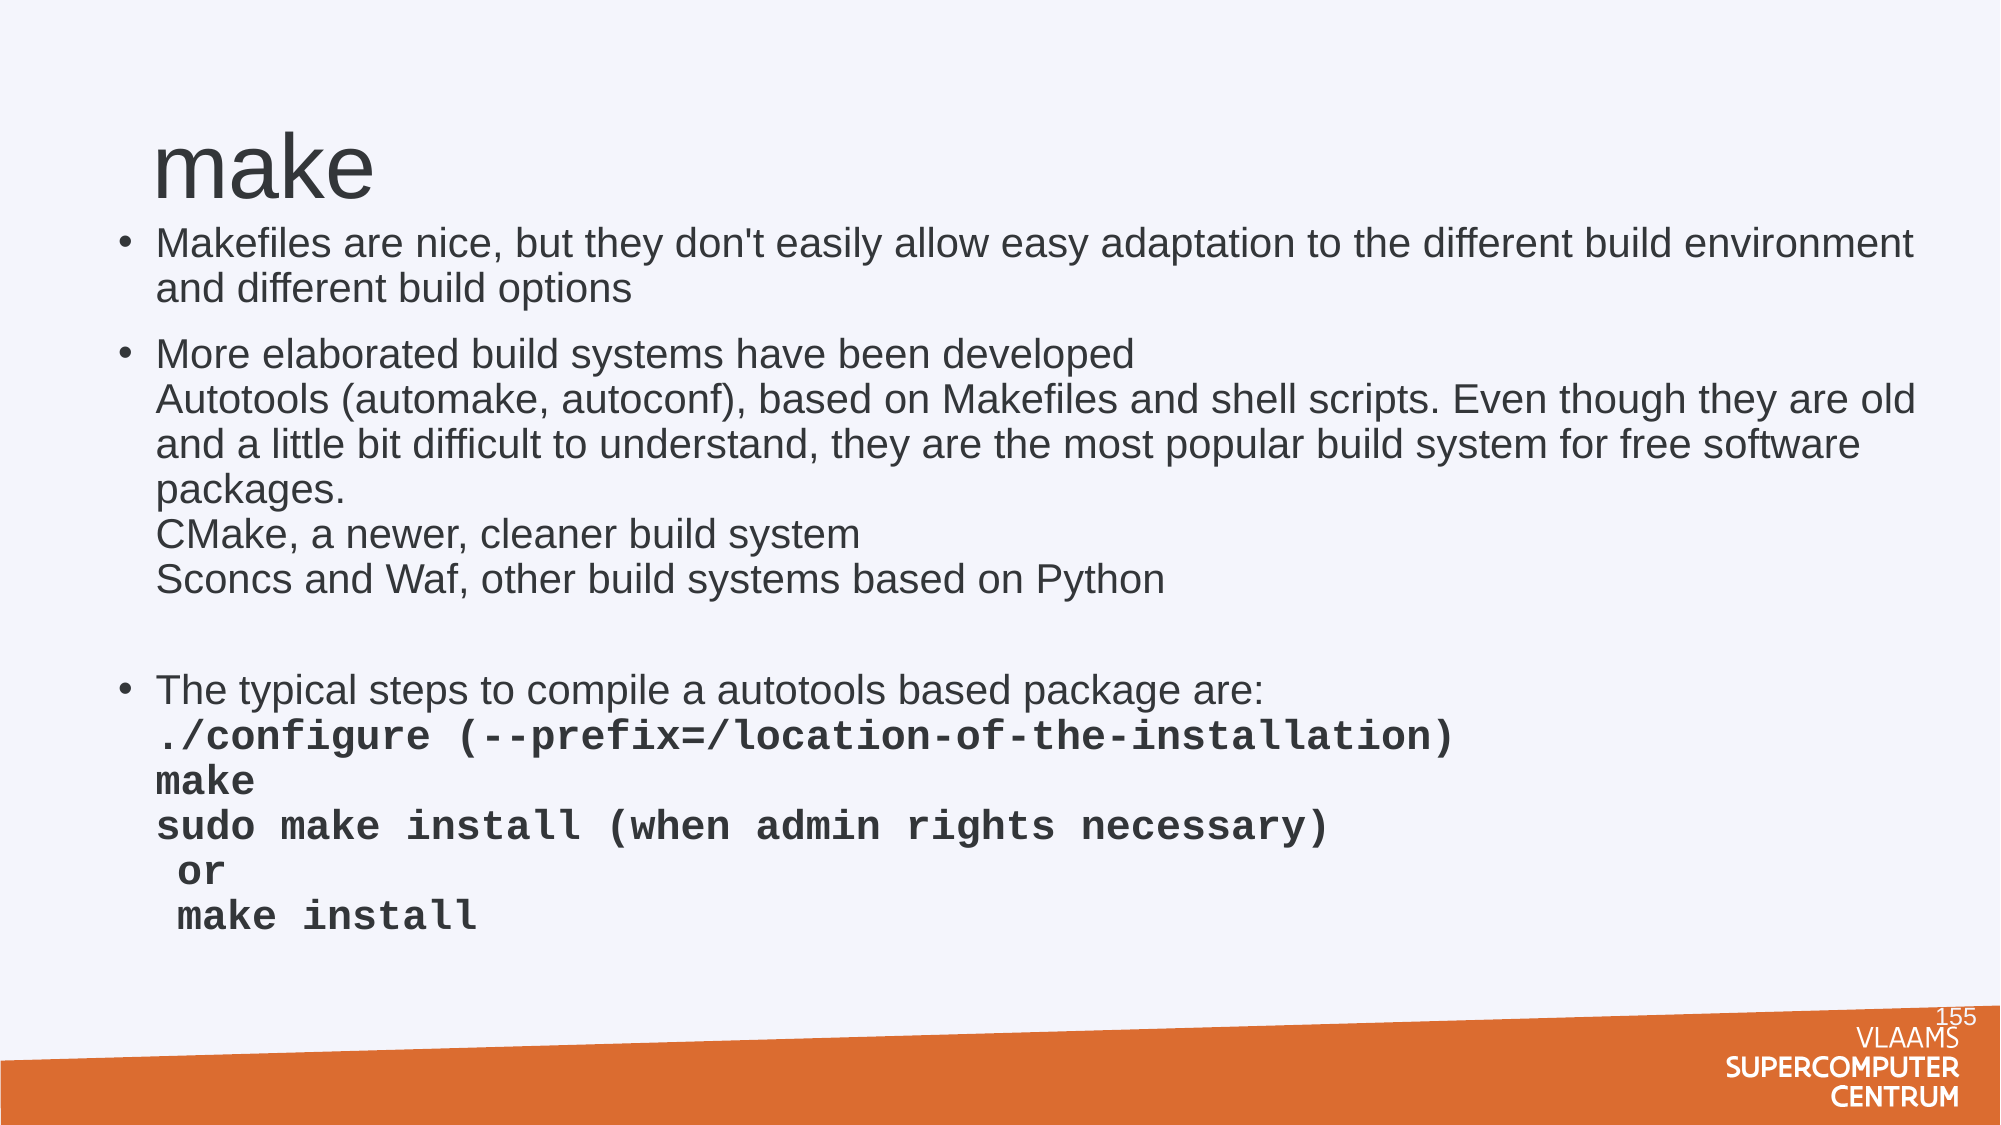

# make
Makefiles are nice, but they don't easily allow easy adaptation to the different build environment and different build options
More elaborated build systems have been developed
Autotools (automake, autoconf), based on Makefiles and shell scripts. Even though they are old and a little bit difficult to understand, they are the most popular build system for free software packages.
CMake, a newer, cleaner build system
Sconcs and Waf, other build systems based on Python

The typical steps to compile a autotools based package are:
./configure (--prefix=/location-of-the-installation)
make
sudo make install (when admin rights necessary)
or
make install
155